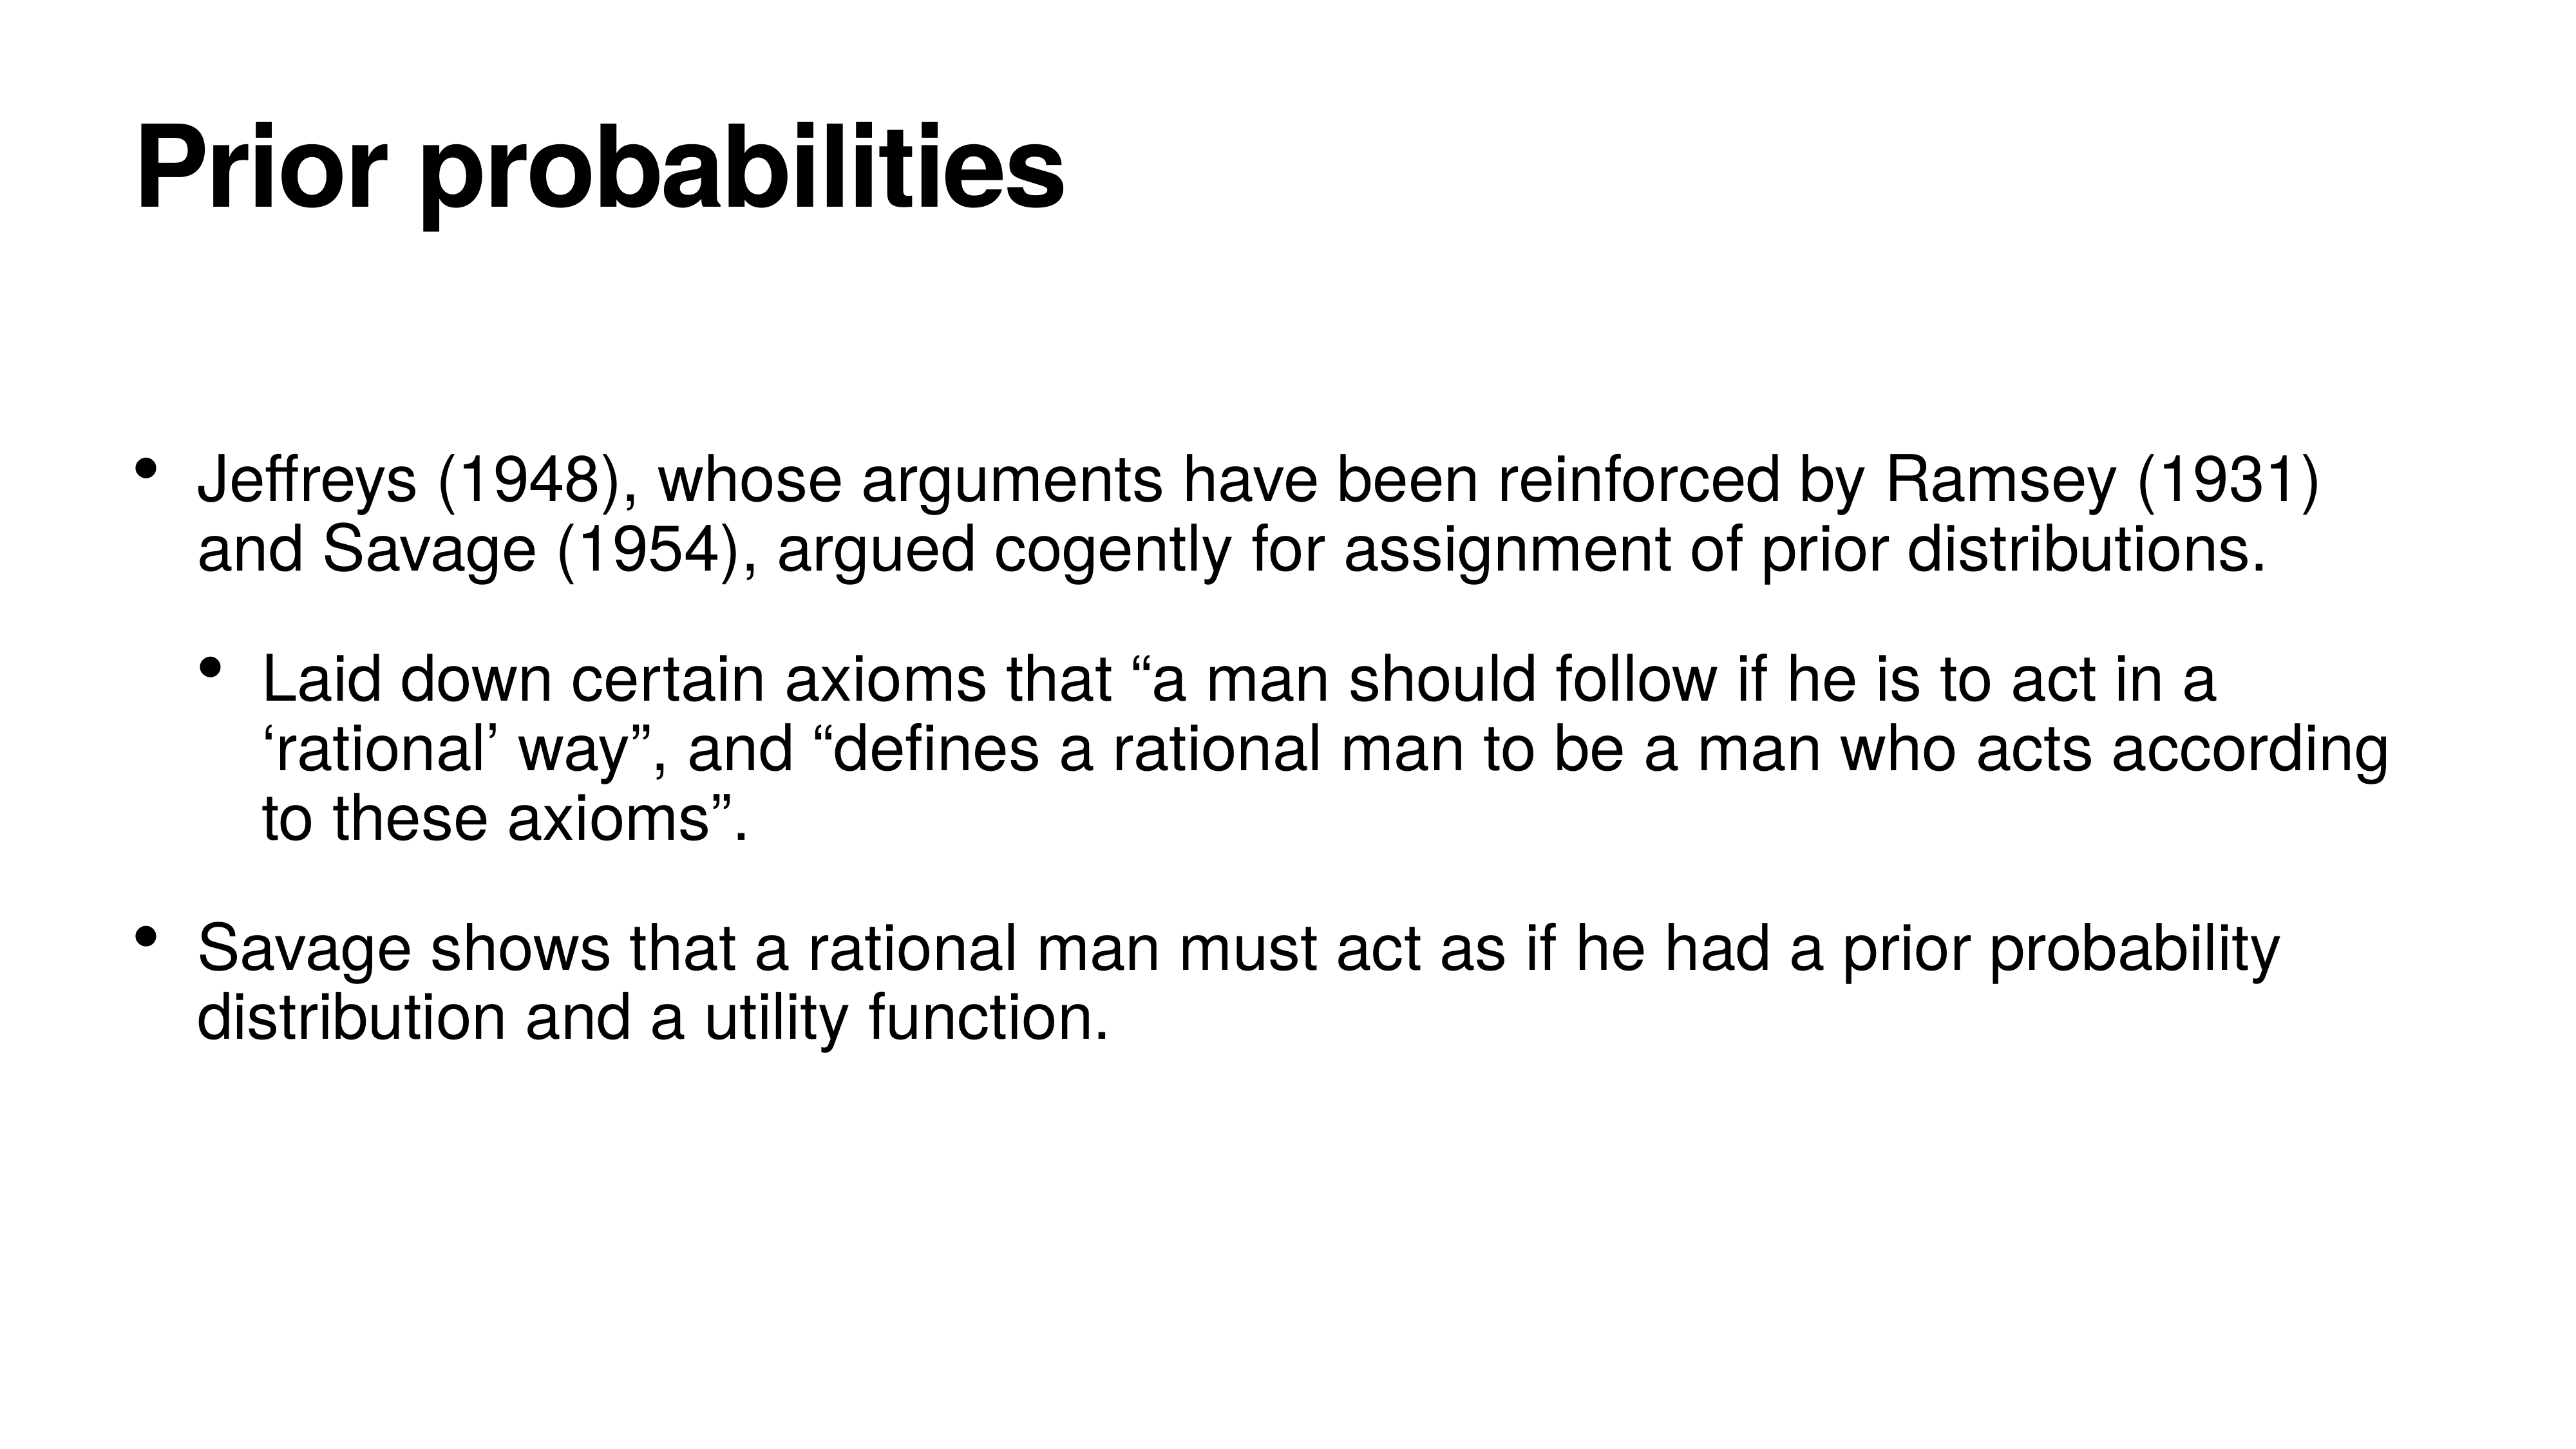

# Prior probabilities
Jeffreys (1948), whose arguments have been reinforced by Ramsey (1931) and Savage (1954), argued cogently for assignment of prior distributions.
Laid down certain axioms that “a man should follow if he is to act in a ‘rational’ way”, and “defines a rational man to be a man who acts according to these axioms”.
Savage shows that a rational man must act as if he had a prior probability distribution and a utility function.